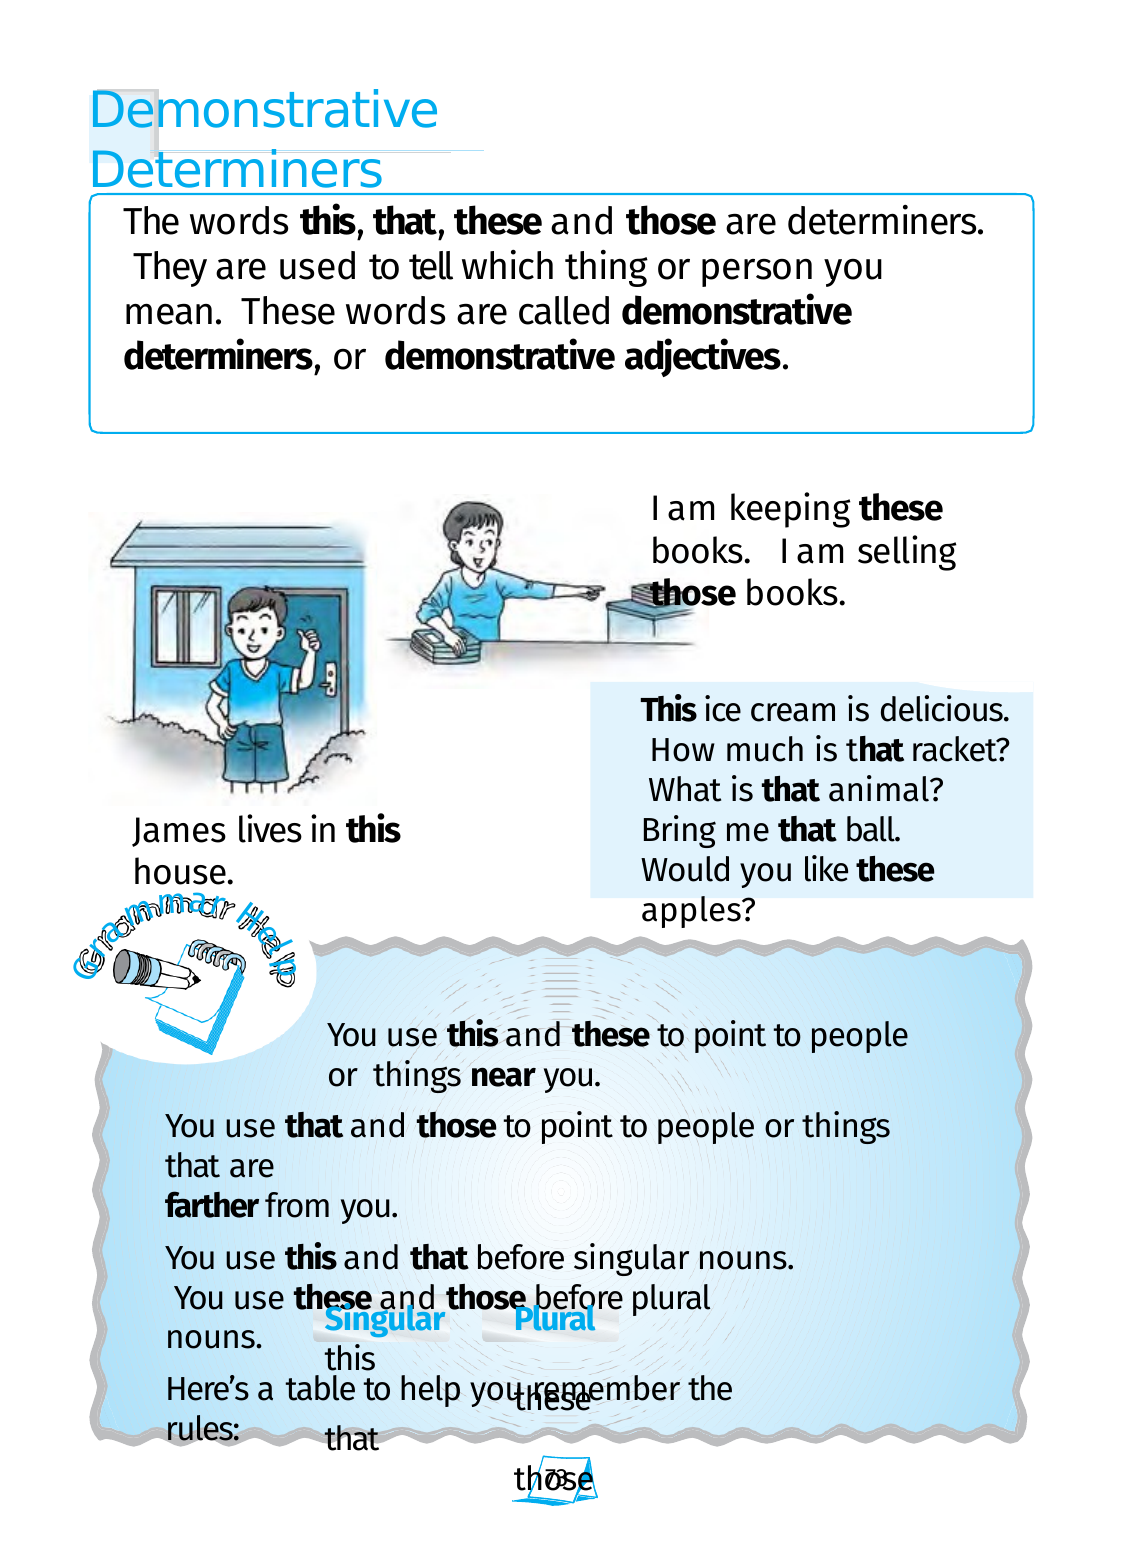

# Demonstrative Determiners

The words this, that, these and those are determiners.  They are used to tell which thing or person you mean.  These words are called demonstrative determiners, or  demonstrative adjectives.
I am keeping these books.   I am selling those books.

This ice cream is delicious.  How much is that racket?  What is that animal?
Bring me that ball.
James lives in this house.
Would you like these apples?

You use this and these to point to people or  things near you.
You use that and those to point to people or things that are
farther from you.
You use this and that before singular nouns.  You use these and those before plural nouns.
Here’s a table to help you remember the rules:

m
a
r
m
H
a
r
e
l
G
p

Singular
this  that
Plural  these  those
73